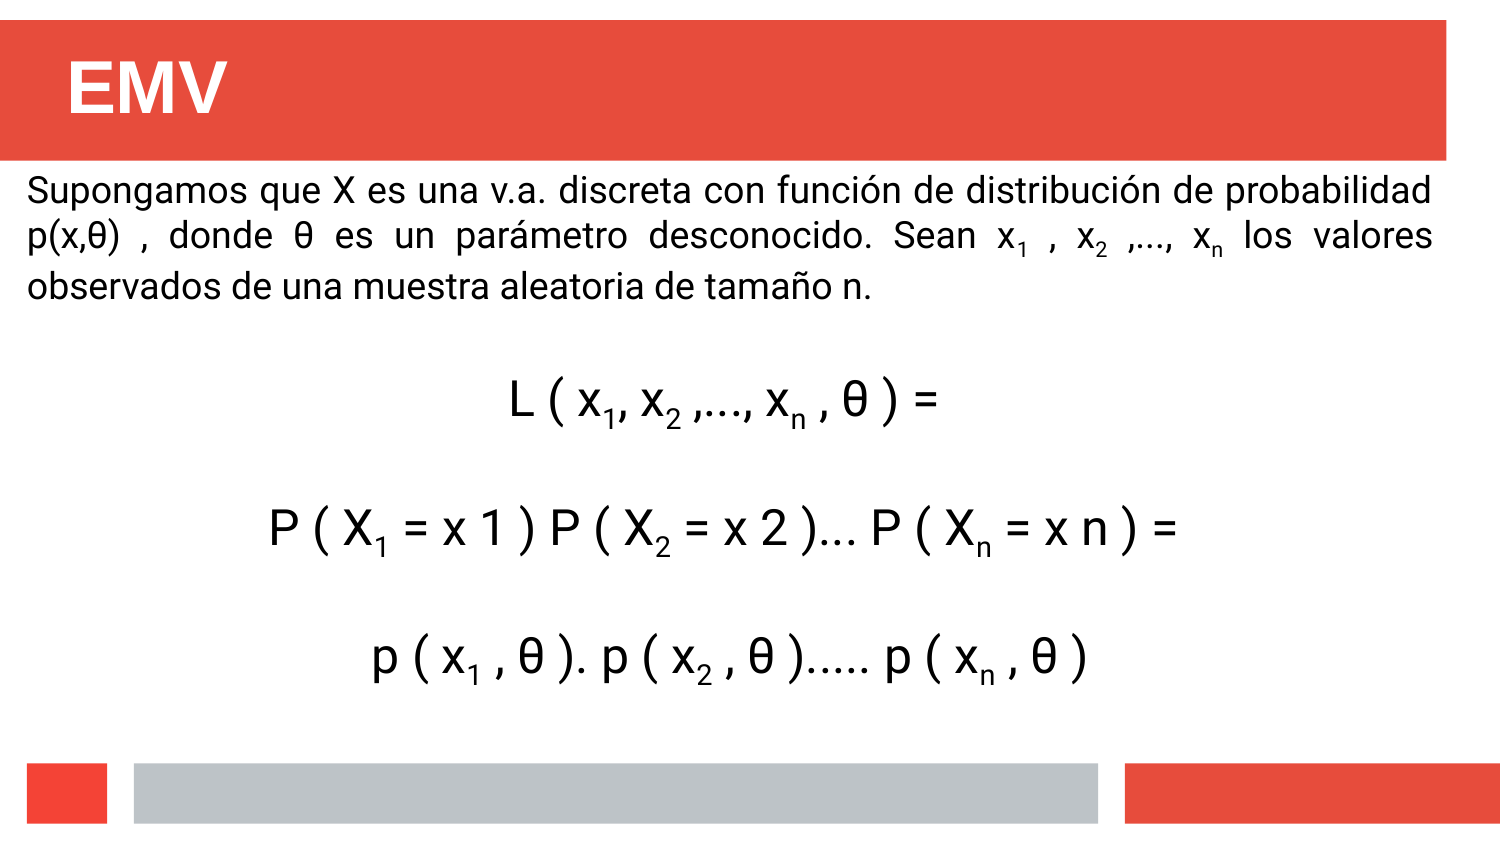

# EMV
Supongamos que X es una v.a. discreta con función de distribución de probabilidad p(x,θ) , donde θ es un parámetro desconocido. Sean x1 , x2 ,..., xn los valores observados de una muestra aleatoria de tamaño n.

L ( x1, x2 ,..., xn , θ ) =

P ( X1 = x 1 ) P ( X2 = x 2 )... P ( Xn = x n ) =

p ( x1 , θ ). p ( x2 , θ )..... p ( xn , θ )